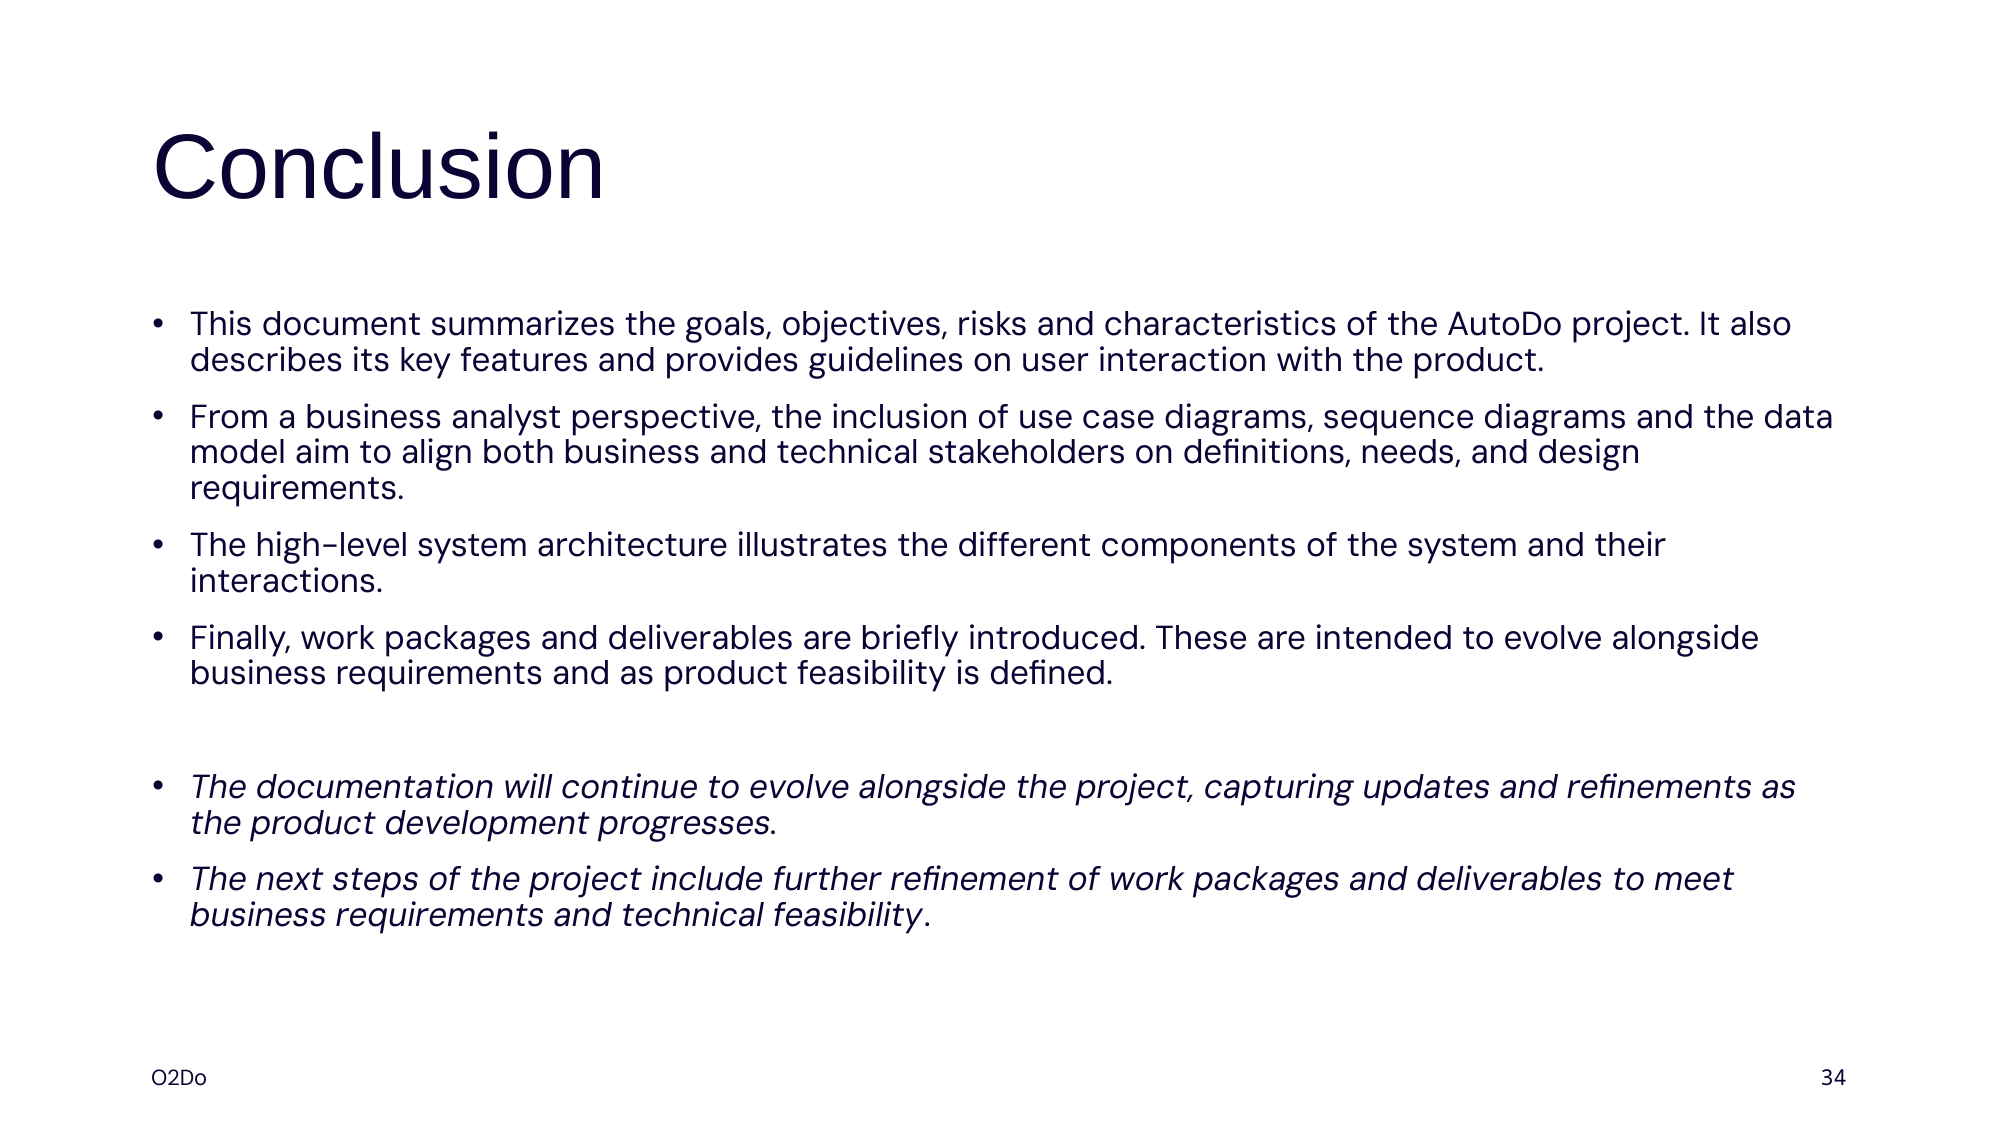

# Conclusion
This document summarizes the goals, objectives, risks and characteristics of the AutoDo project. It also describes its key features and provides guidelines on user interaction with the product.
From a business analyst perspective, the inclusion of use case diagrams, sequence diagrams and the data model aim to align both business and technical stakeholders on definitions, needs, and design requirements.
The high-level system architecture illustrates the different components of the system and their interactions.
Finally, work packages and deliverables are briefly introduced. These are intended to evolve alongside business requirements and as product feasibility is defined.

The documentation will continue to evolve alongside the project, capturing updates and refinements as the product development progresses.
The next steps of the project include further refinement of work packages and deliverables to meet business requirements and technical feasibility.